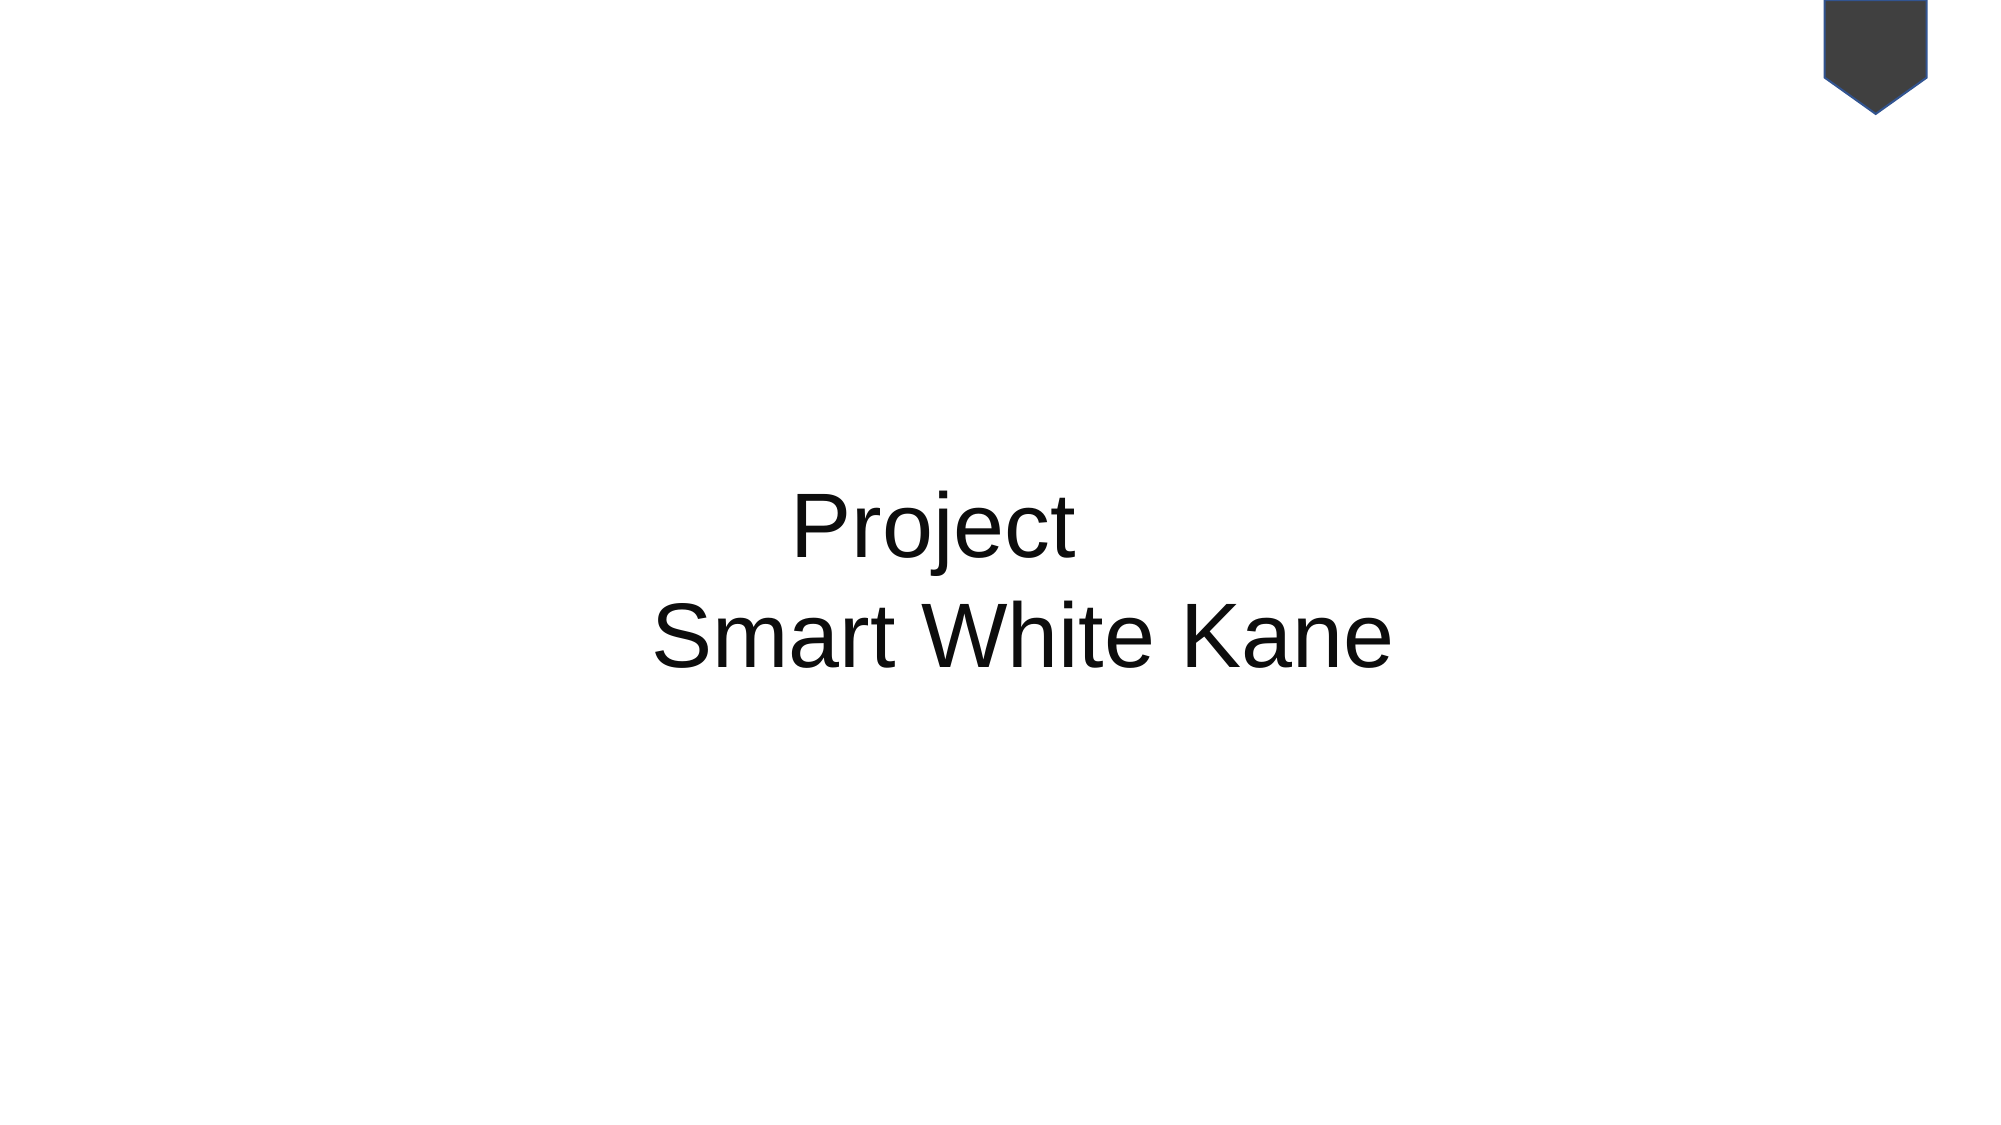

Project
      Smart White Kane
    A Medical Decision Making Daignosis System